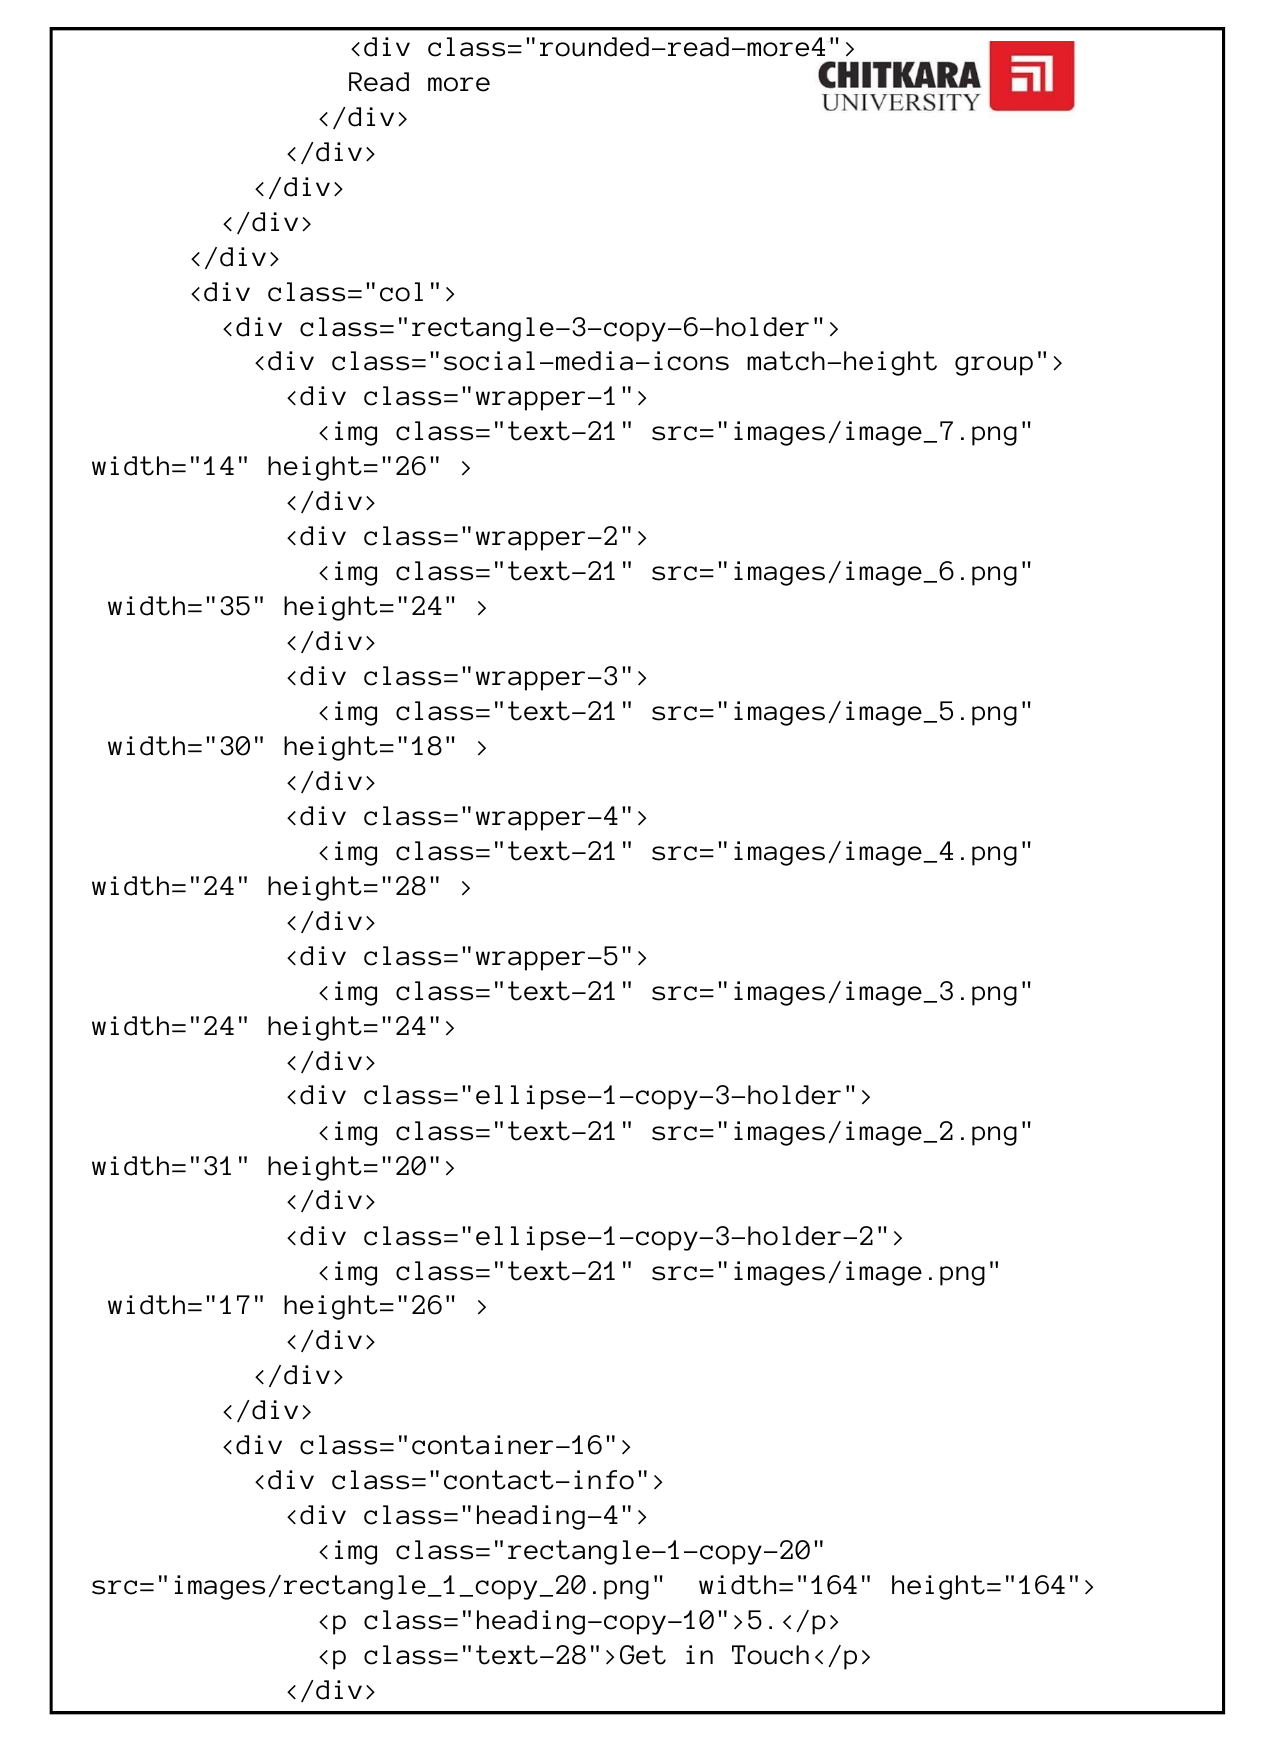

<div class="rounded-read-more4">
                Read more
              </div>
            </div>
          </div>
        </div>
      </div>
      <div class="col">
        <div class="rectangle-3-copy-6-holder">
          <div class="social-media-icons match-height group">
            <div class="wrapper-1">
              <img class="text-21" src="images/image_7.png" width="14" height="26" >
            </div>
            <div class="wrapper-2">
              <img class="text-21" src="images/image_6.png"  width="35" height="24" >
            </div>
            <div class="wrapper-3">
              <img class="text-21" src="images/image_5.png"  width="30" height="18" >
            </div>
            <div class="wrapper-4">
              <img class="text-21" src="images/image_4.png" width="24" height="28" >
            </div>
            <div class="wrapper-5">
              <img class="text-21" src="images/image_3.png" width="24" height="24">
            </div>
            <div class="ellipse-1-copy-3-holder">
              <img class="text-21" src="images/image_2.png" width="31" height="20">
            </div>
            <div class="ellipse-1-copy-3-holder-2">
              <img class="text-21" src="images/image.png"  width="17" height="26" >
            </div>
          </div>
        </div>
        <div class="container-16">
          <div class="contact-info">
            <div class="heading-4">
              <img class="rectangle-1-copy-20" src="images/rectangle_1_copy_20.png"  width="164" height="164">
              <p class="heading-copy-10">5.</p>
              <p class="text-28">Get in Touch</p>
            </div>